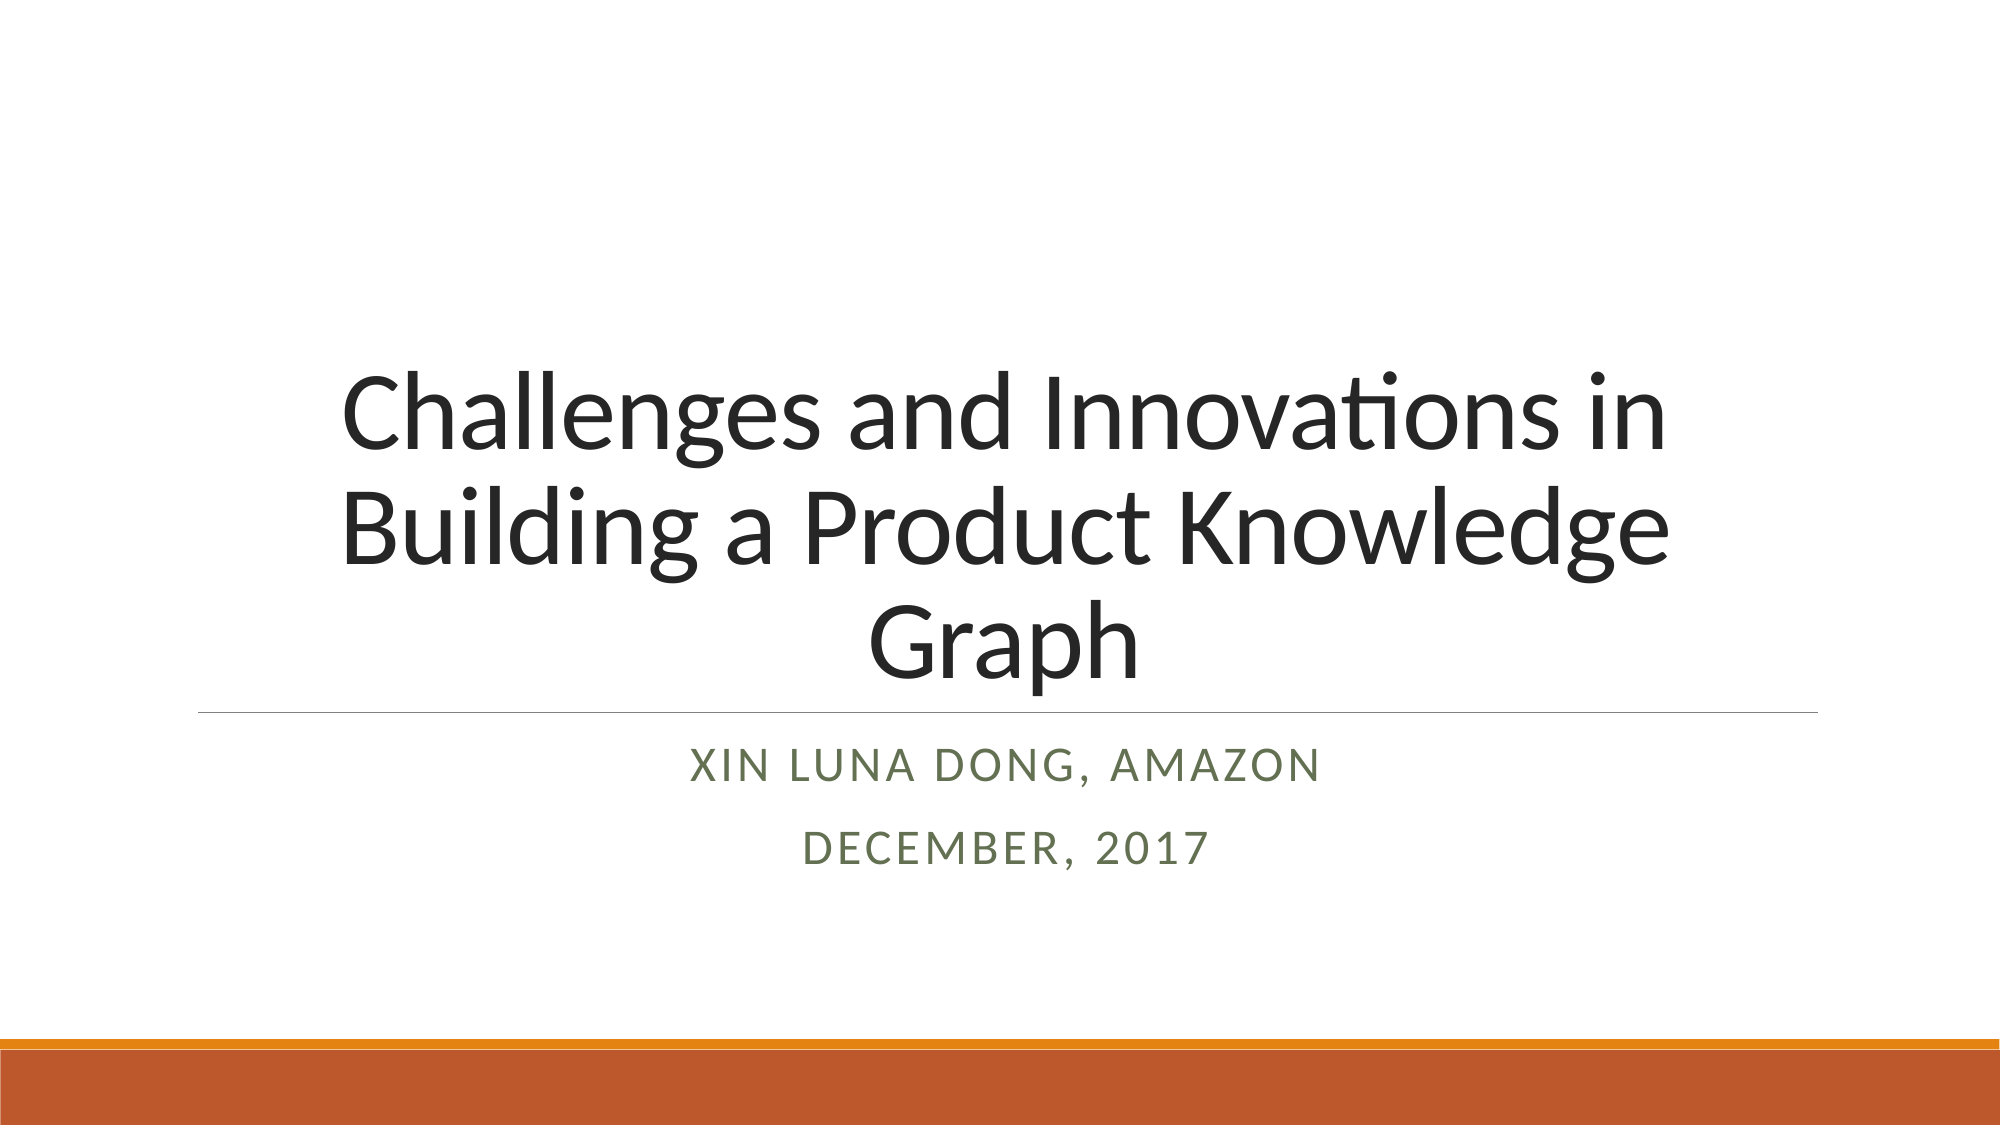

# Challenges and Innovations in Building a Product Knowledge Graph
Xin Luna Dong, Amazon
December, 2017